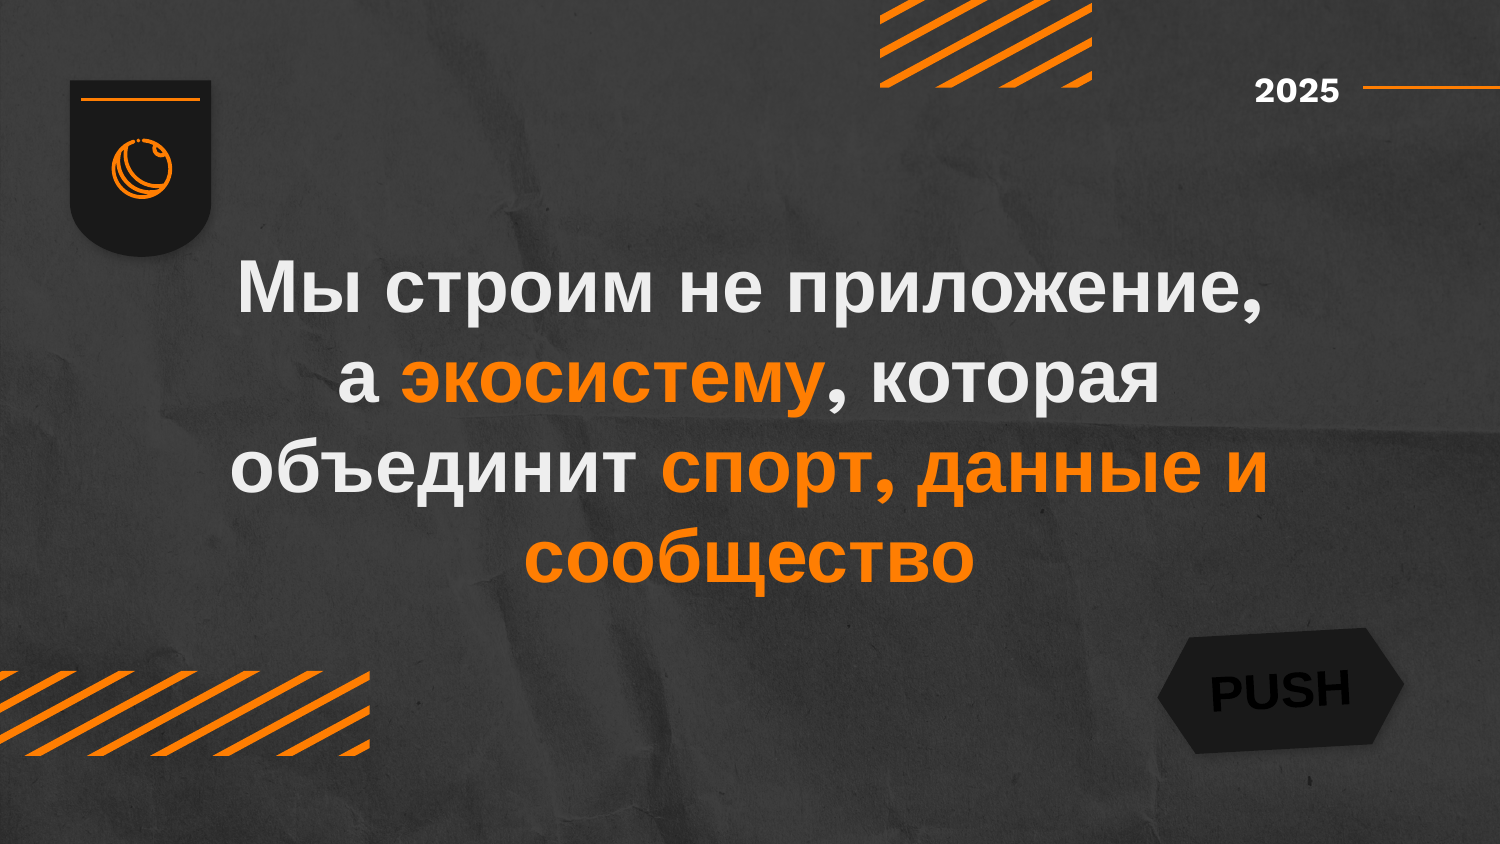

2025

# Мы строим не приложение, а экосистему, которая объединит спорт, данные и сообщество

PUSH